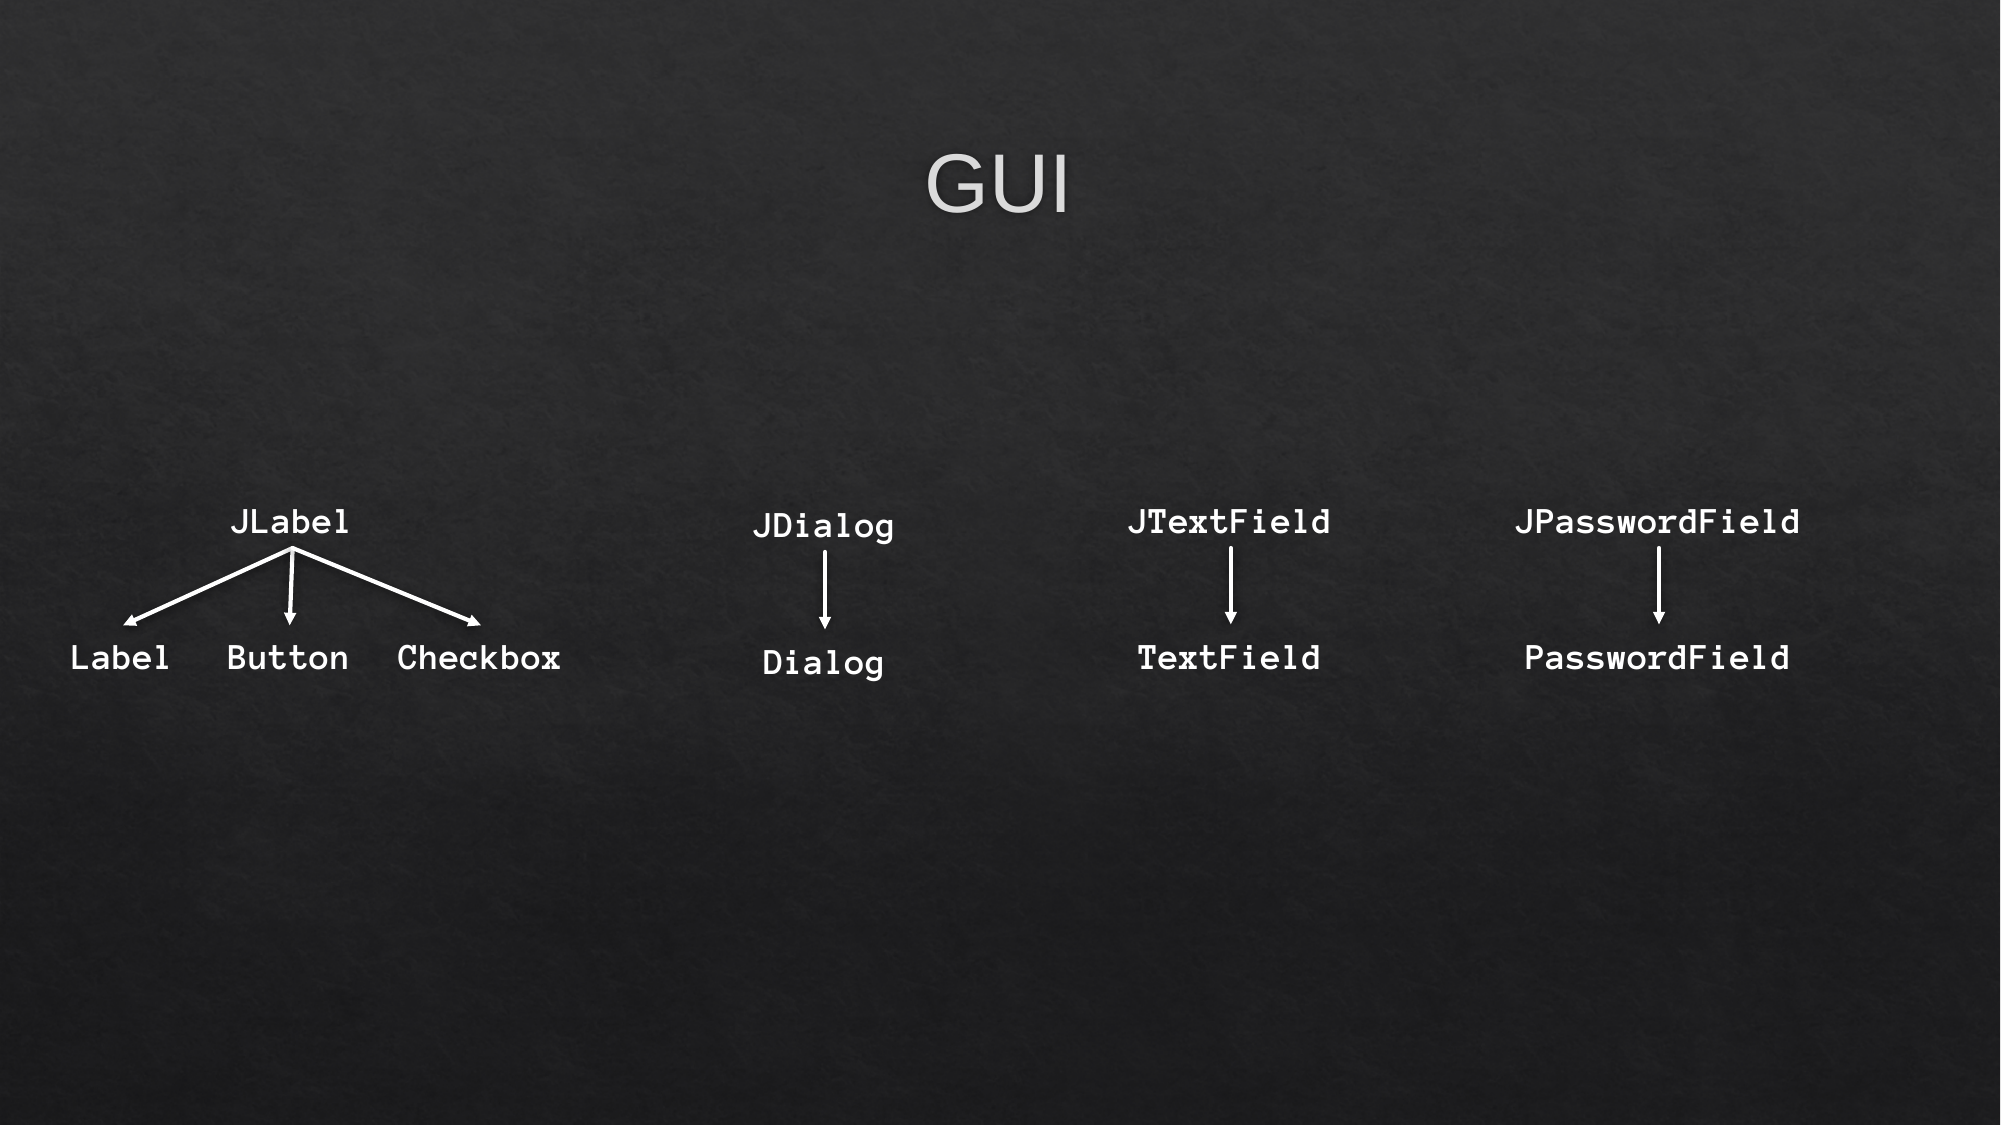

# GUI
JLabel
JTextField
JPasswordField
JDialog
TextField
PasswordField
Label
Button
Checkbox
Dialog